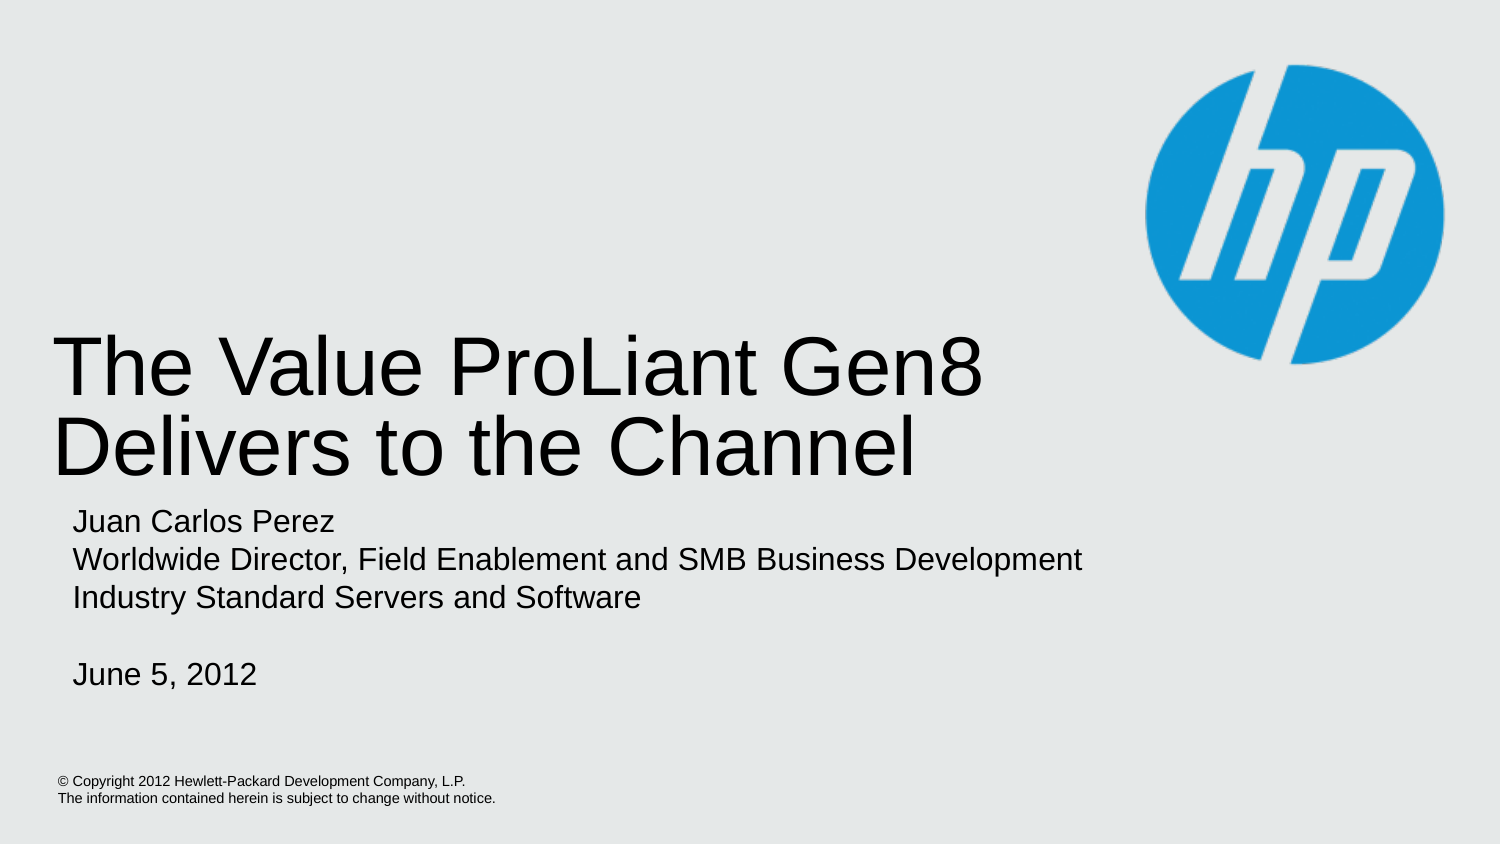

# The Value ProLiant Gen8 Delivers to the Channel
Juan Carlos Perez
Worldwide Director, Field Enablement and SMB Business Development
Industry Standard Servers and Software

June 5, 2012